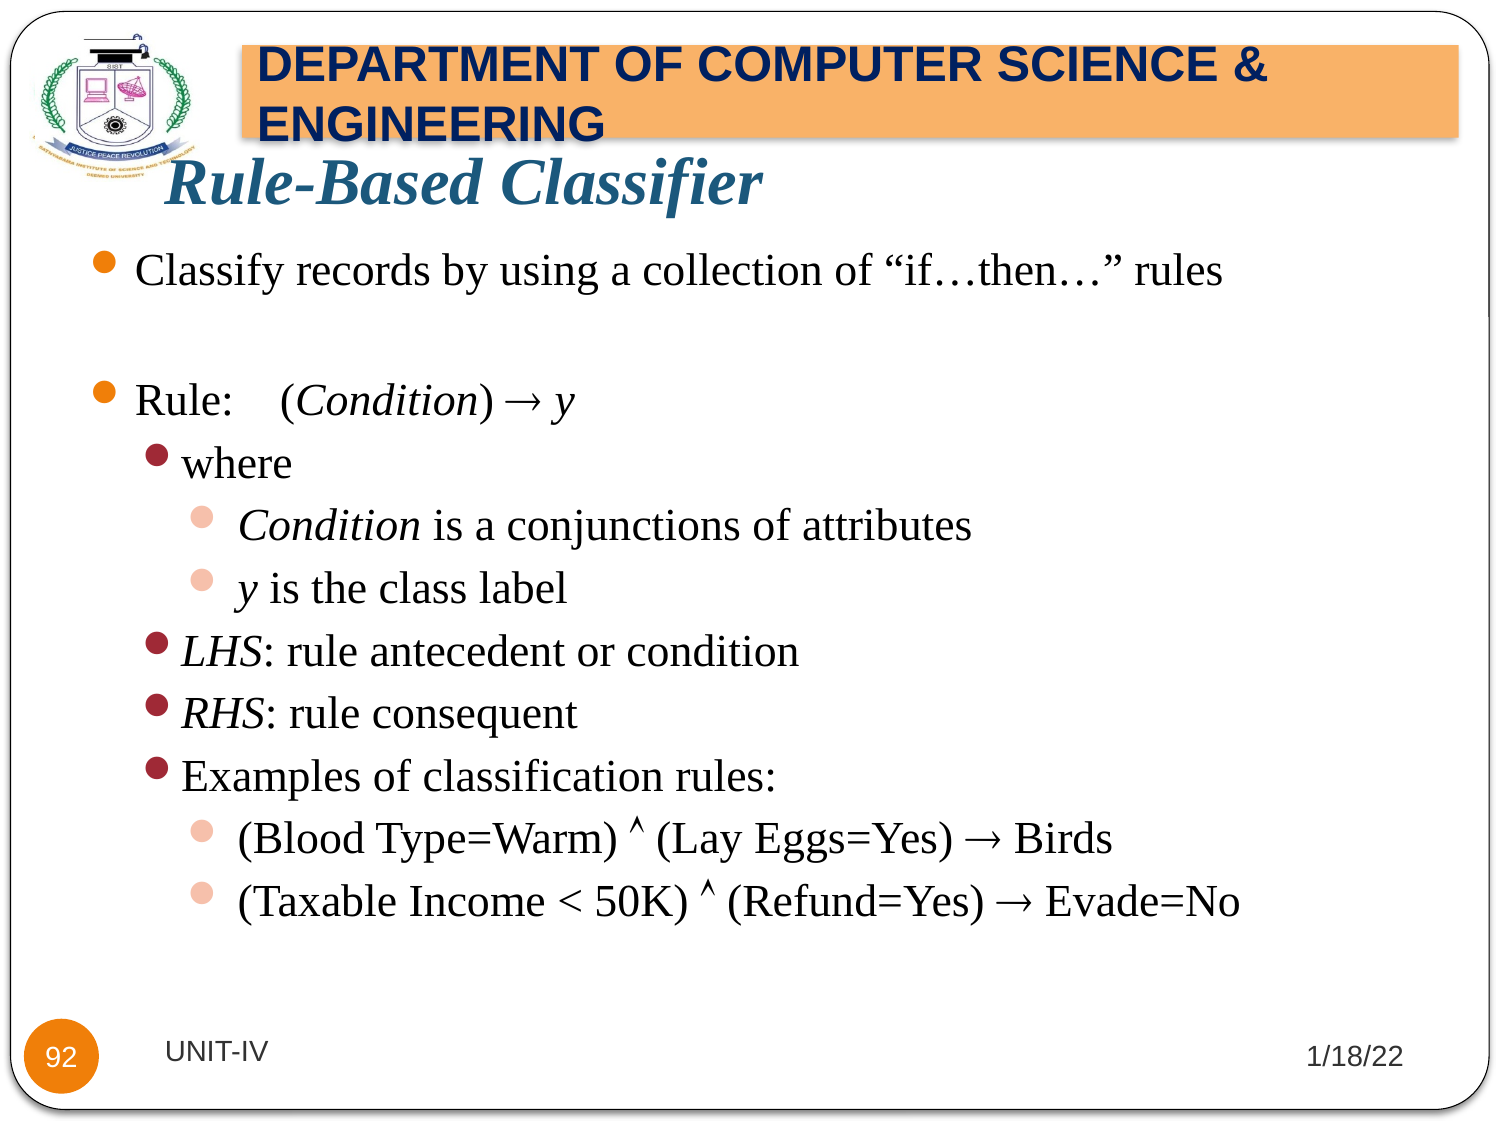

# Rule-Based Classifier
Classify records by using a collection of “if…then…” rules

Rule:    (Condition) → y
where
 Condition is a conjunctions of attributes
 y is the class label
LHS: rule antecedent or condition
RHS: rule consequent
Examples of classification rules:
 (Blood Type=Warm) ∧ (Lay Eggs=Yes) → Birds
 (Taxable Income < 50K) ∧ (Refund=Yes) → Evade=No
UNIT-IV
1/18/22
92